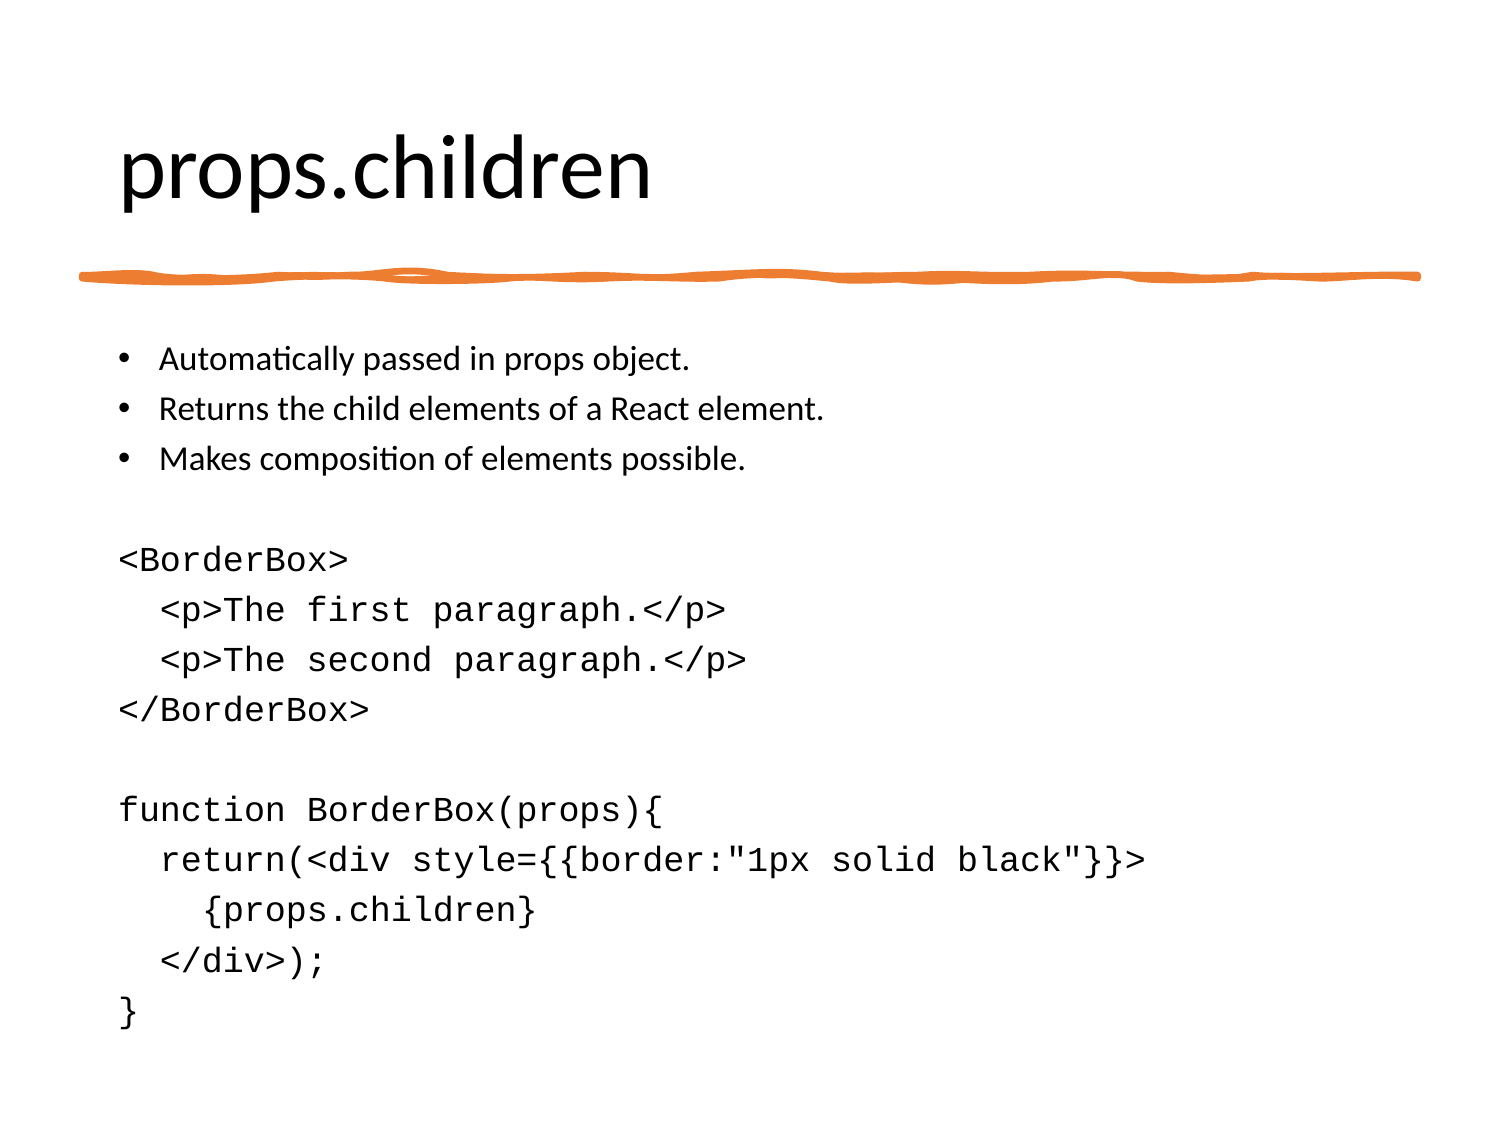

# props.children
Automatically passed in props object.
Returns the child elements of a React element.
Makes composition of elements possible.

<BorderBox>
  <p>The first paragraph.</p>
  <p>The second paragraph.</p>
</BorderBox>

function BorderBox(props){
  return(<div style={{border:"1px solid black"}}>
    {props.children}
  </div>);
}